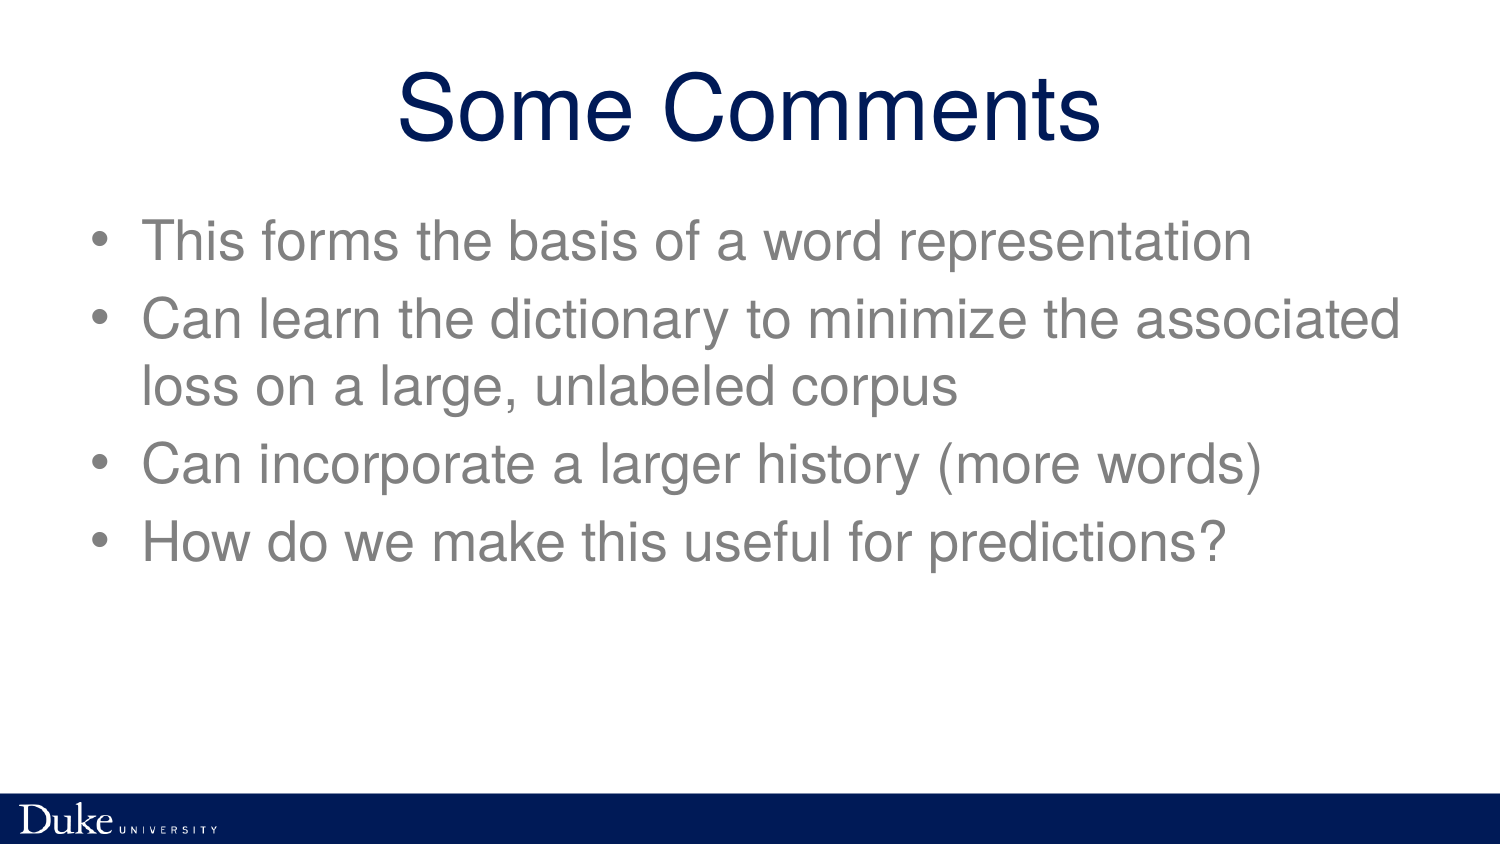

# Some Comments
This forms the basis of a word representation
Can learn the dictionary to minimize the associated loss on a large, unlabeled corpus
Can incorporate a larger history (more words)
How do we make this useful for predictions?